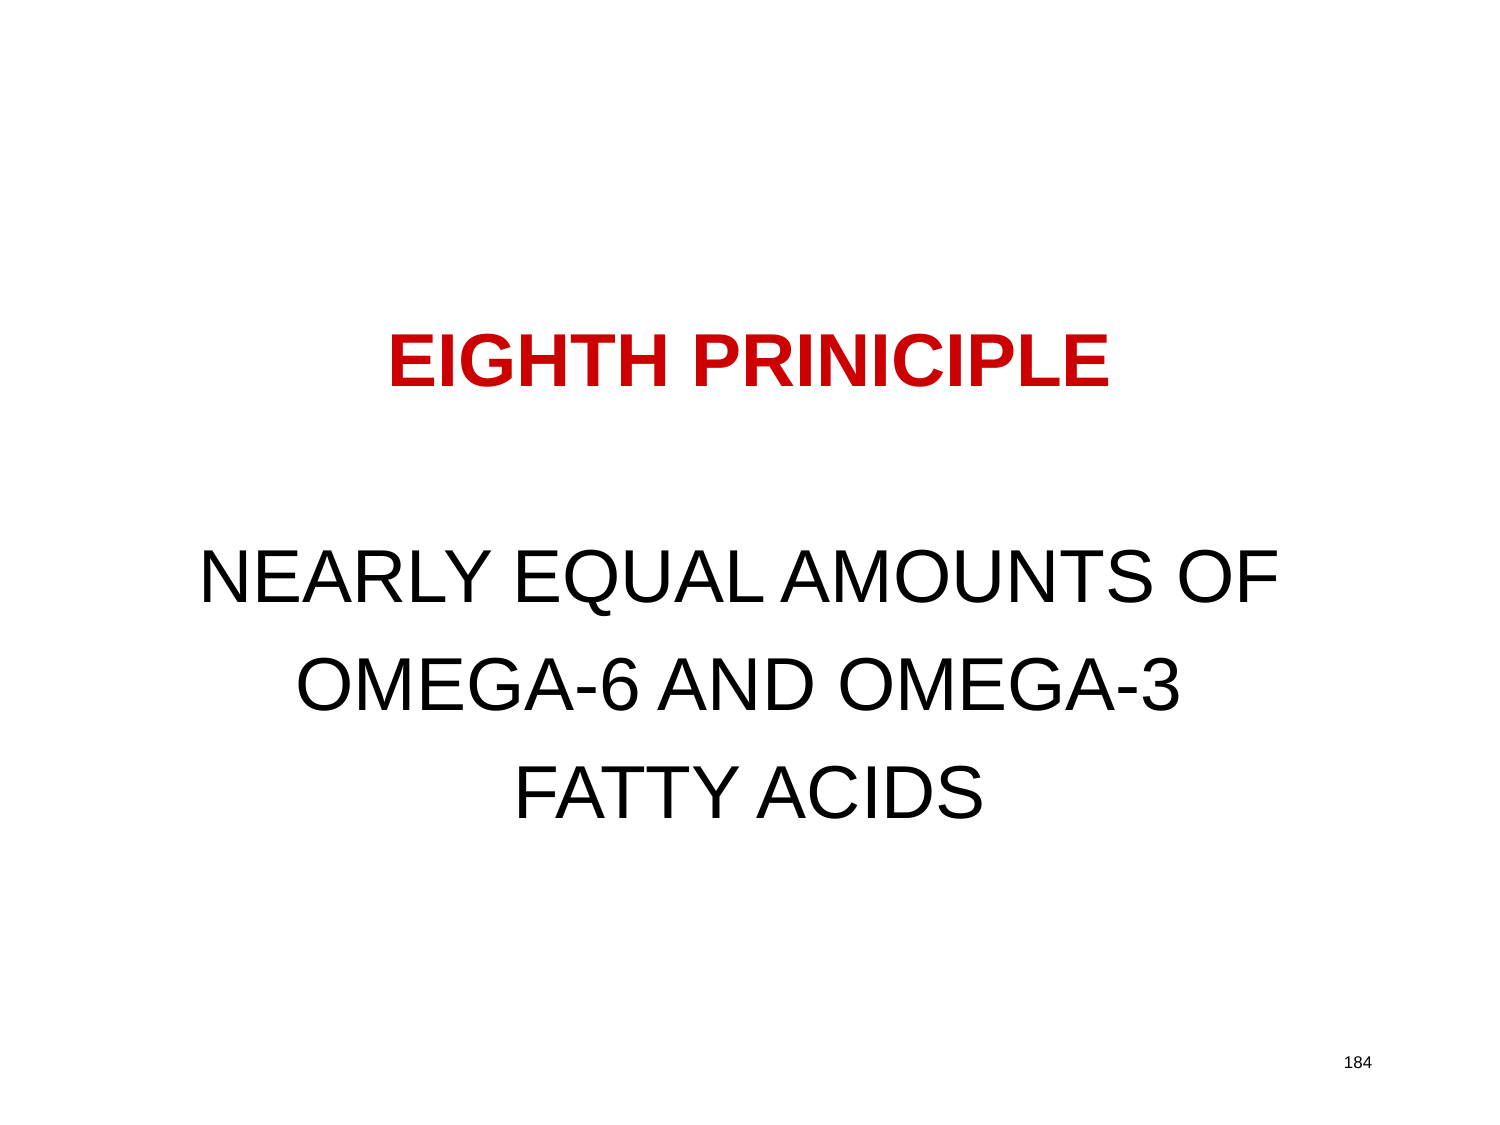

EIGHTH PRINICIPLE
NEARLY EQUAL AMOUNTS OF
OMEGA-6 AND OMEGA-3
FATTY ACIDS
184